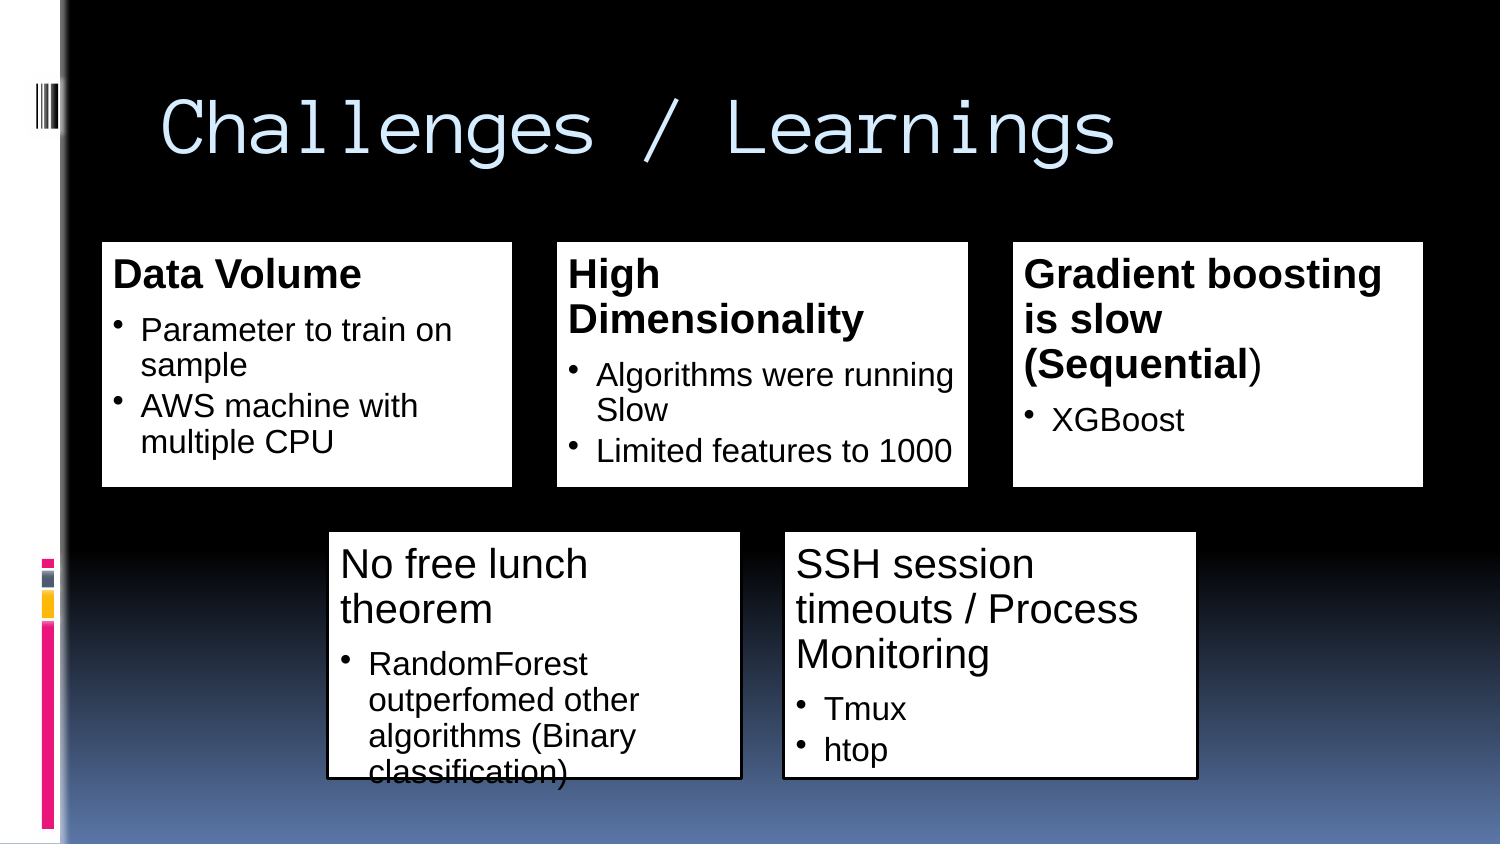

# Challenges / Learnings
Data Volume
Parameter to train on sample
AWS machine with multiple CPU
High Dimensionality
Algorithms were running Slow
Limited features to 1000
Gradient boosting is slow (Sequential)
XGBoost
No free lunch theorem
RandomForest outperfomed other algorithms (Binary classification)
SSH session timeouts / Process Monitoring
Tmux
htop